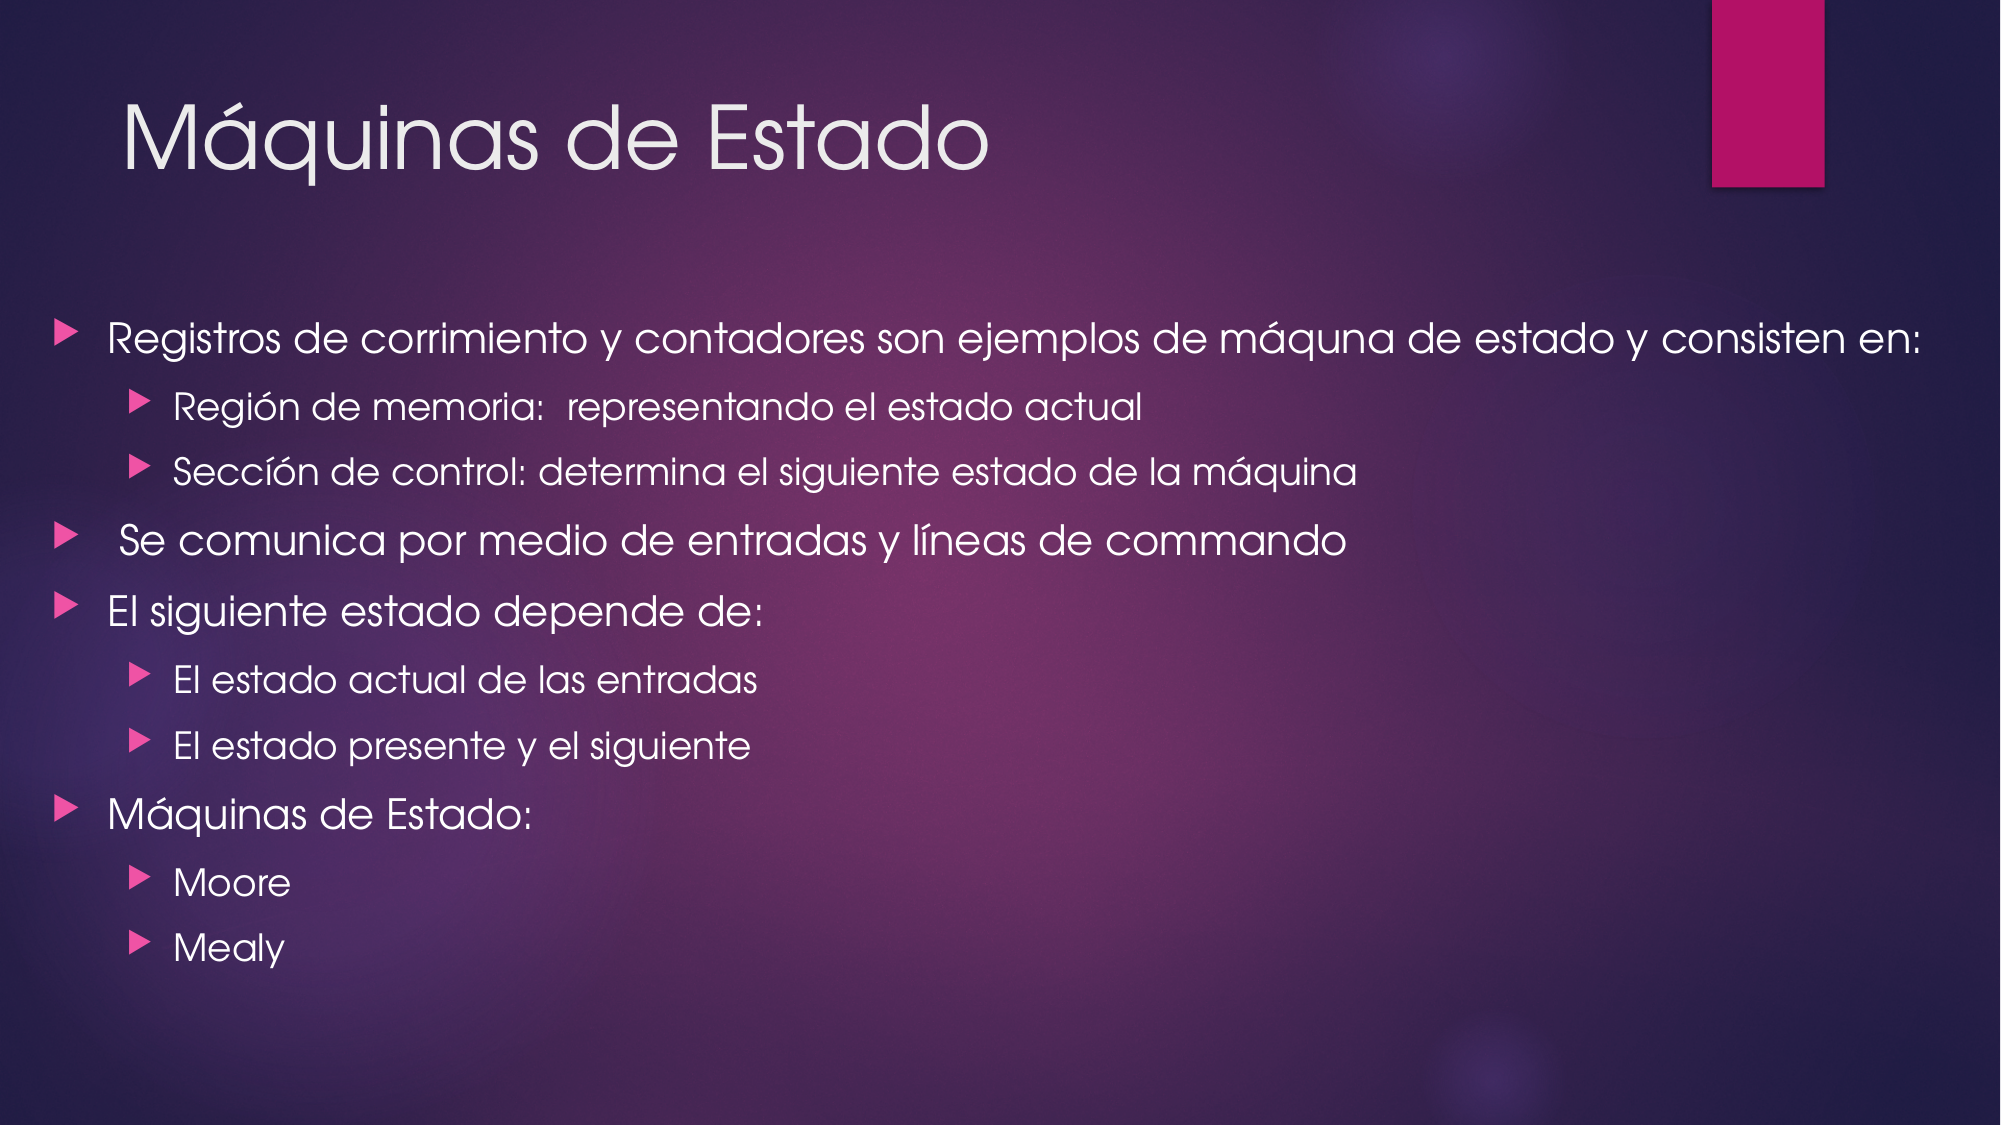

# Máquinas de Estado
Registros de corrimiento y contadores son ejemplos de máquna de estado y consisten en:
Región de memoria:  representando el estado actual
Seccíón de control: determina el siguiente estado de la máquina
 Se comunica por medio de entradas y líneas de commando
El siguiente estado depende de:
El estado actual de las entradas
El estado presente y el siguiente
Máquinas de Estado:
Moore
Mealy